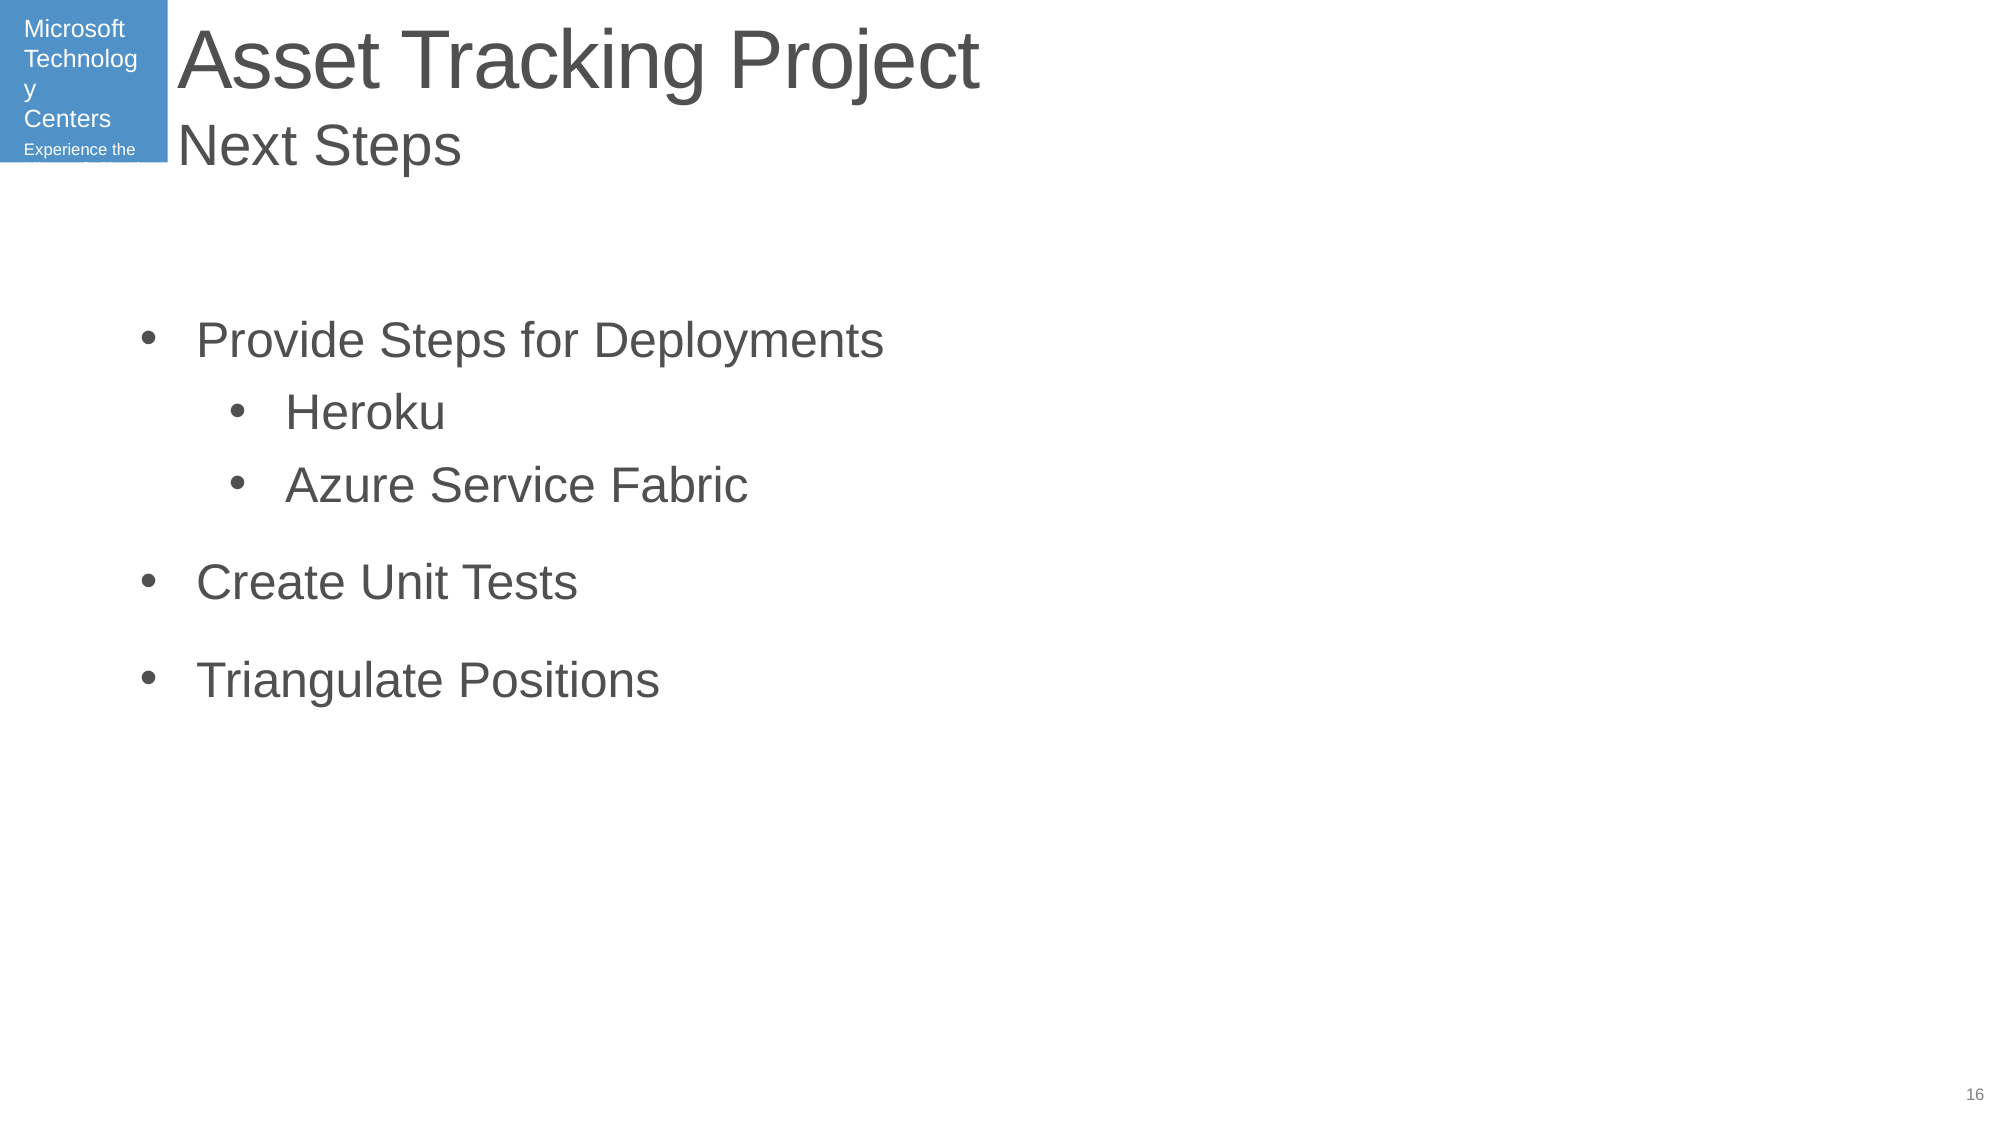

# Asset Tracking Project
Next Steps
Provide Steps for Deployments
Heroku
Azure Service Fabric
Create Unit Tests
Triangulate Positions

16